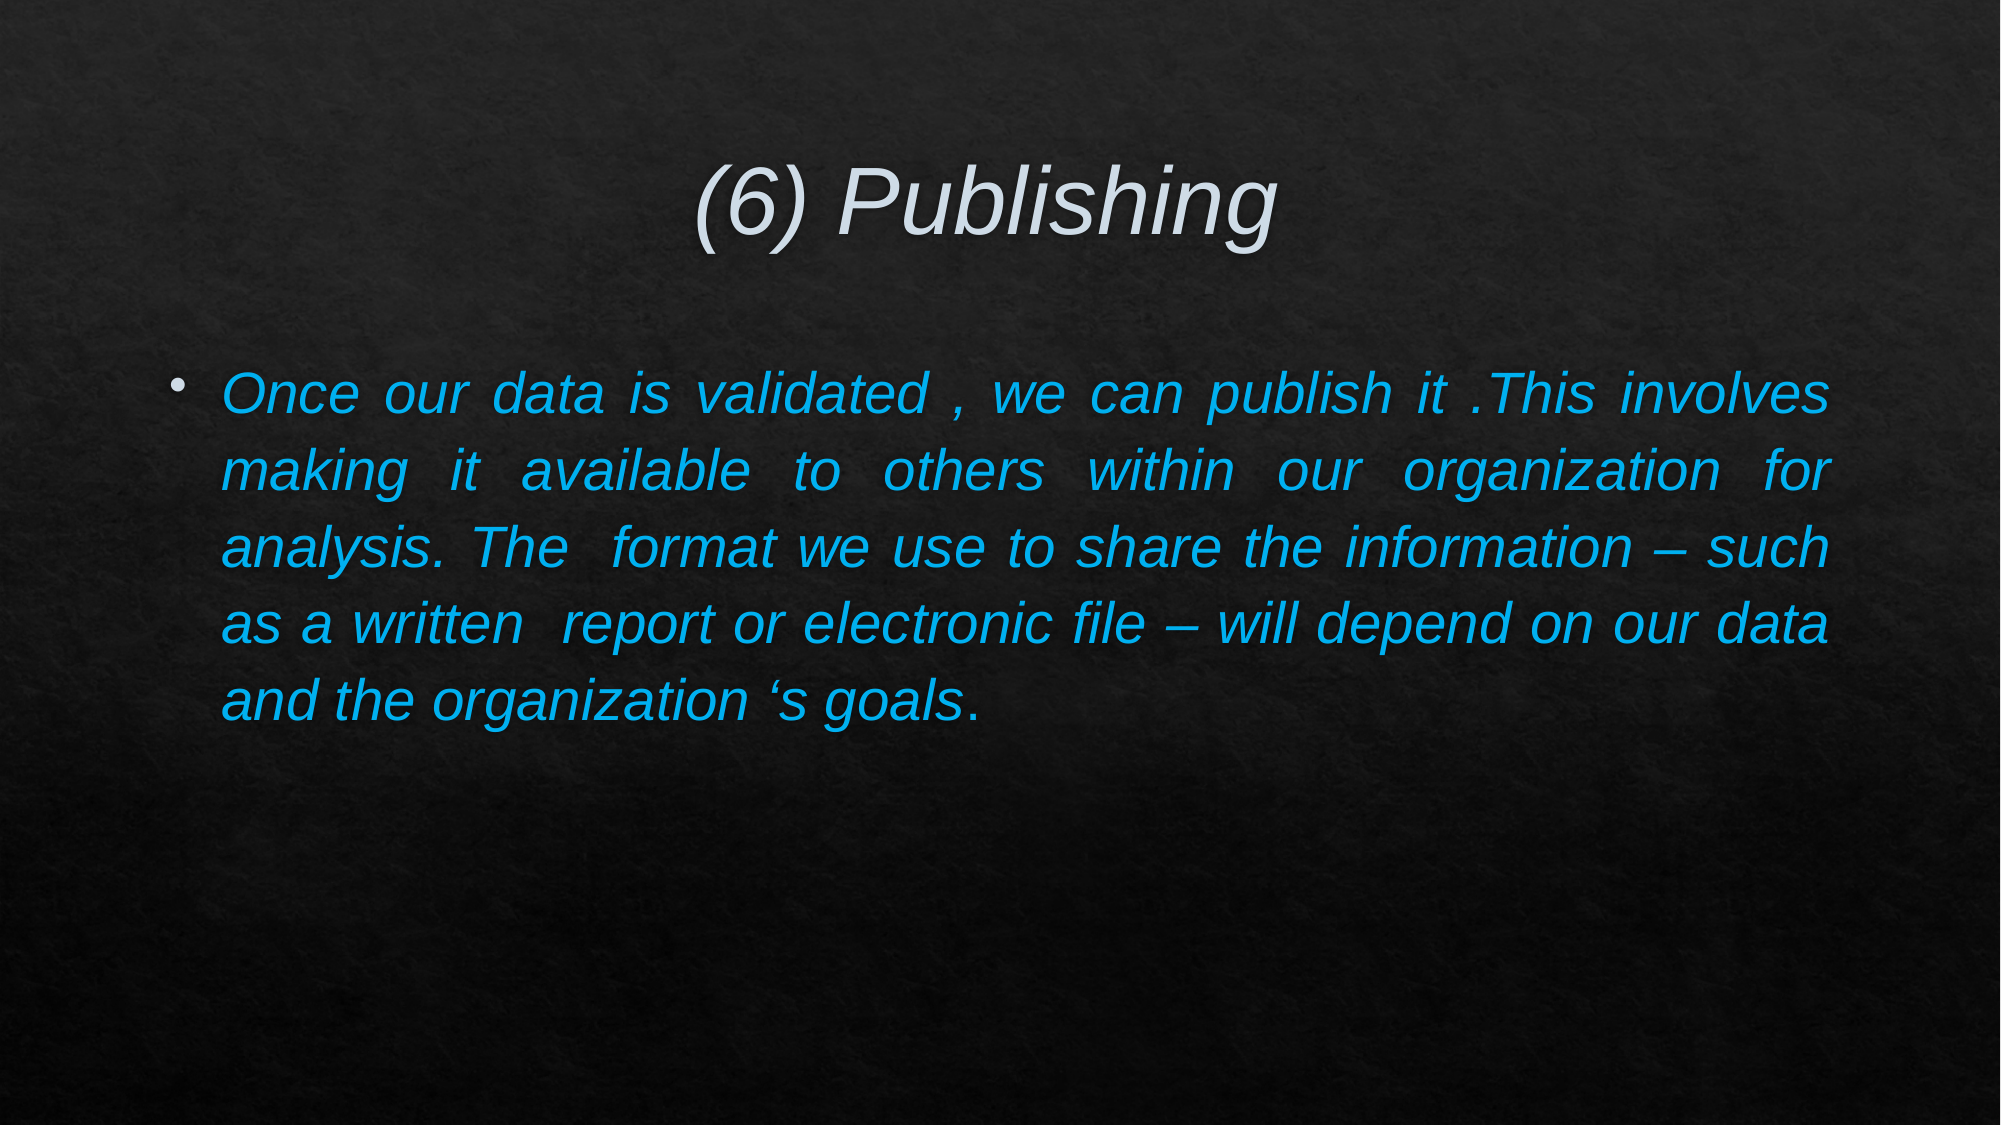

# (6) Publishing
Once our data is validated , we can publish it .This involves making it available to others within our organization for analysis. The  format we use to share the information – such as a written  report or electronic file – will depend on our data and the organization ‘s goals.